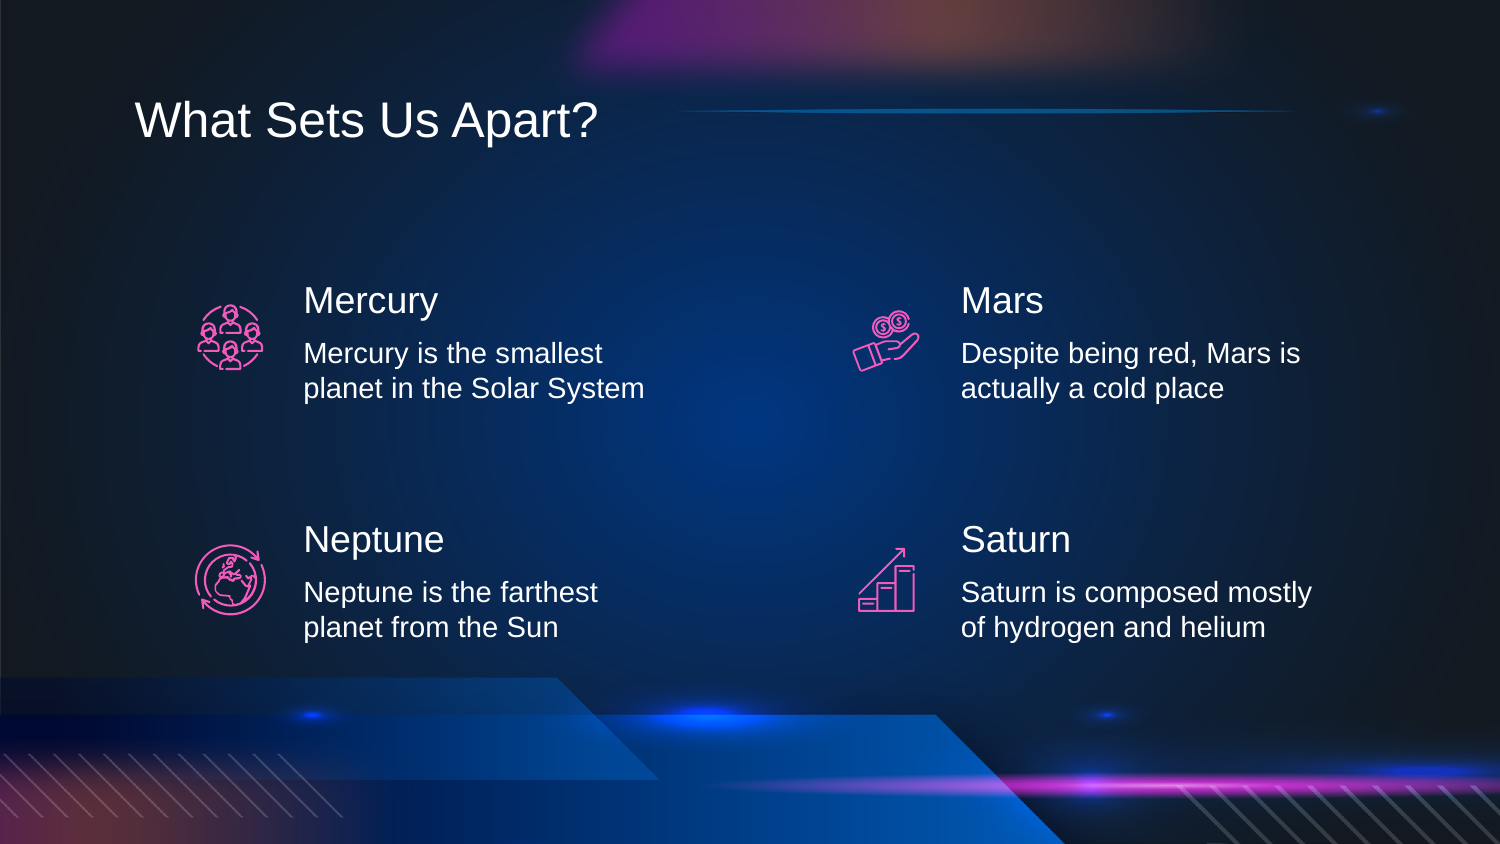

What Sets Us Apart?
# Mercury
Mars

Mercury is the smallest planet in the Solar System
Despite being red, Mars is actually a cold place
Neptune
Saturn

Neptune is the farthest planet from the Sun
Saturn is composed mostly of hydrogen and helium